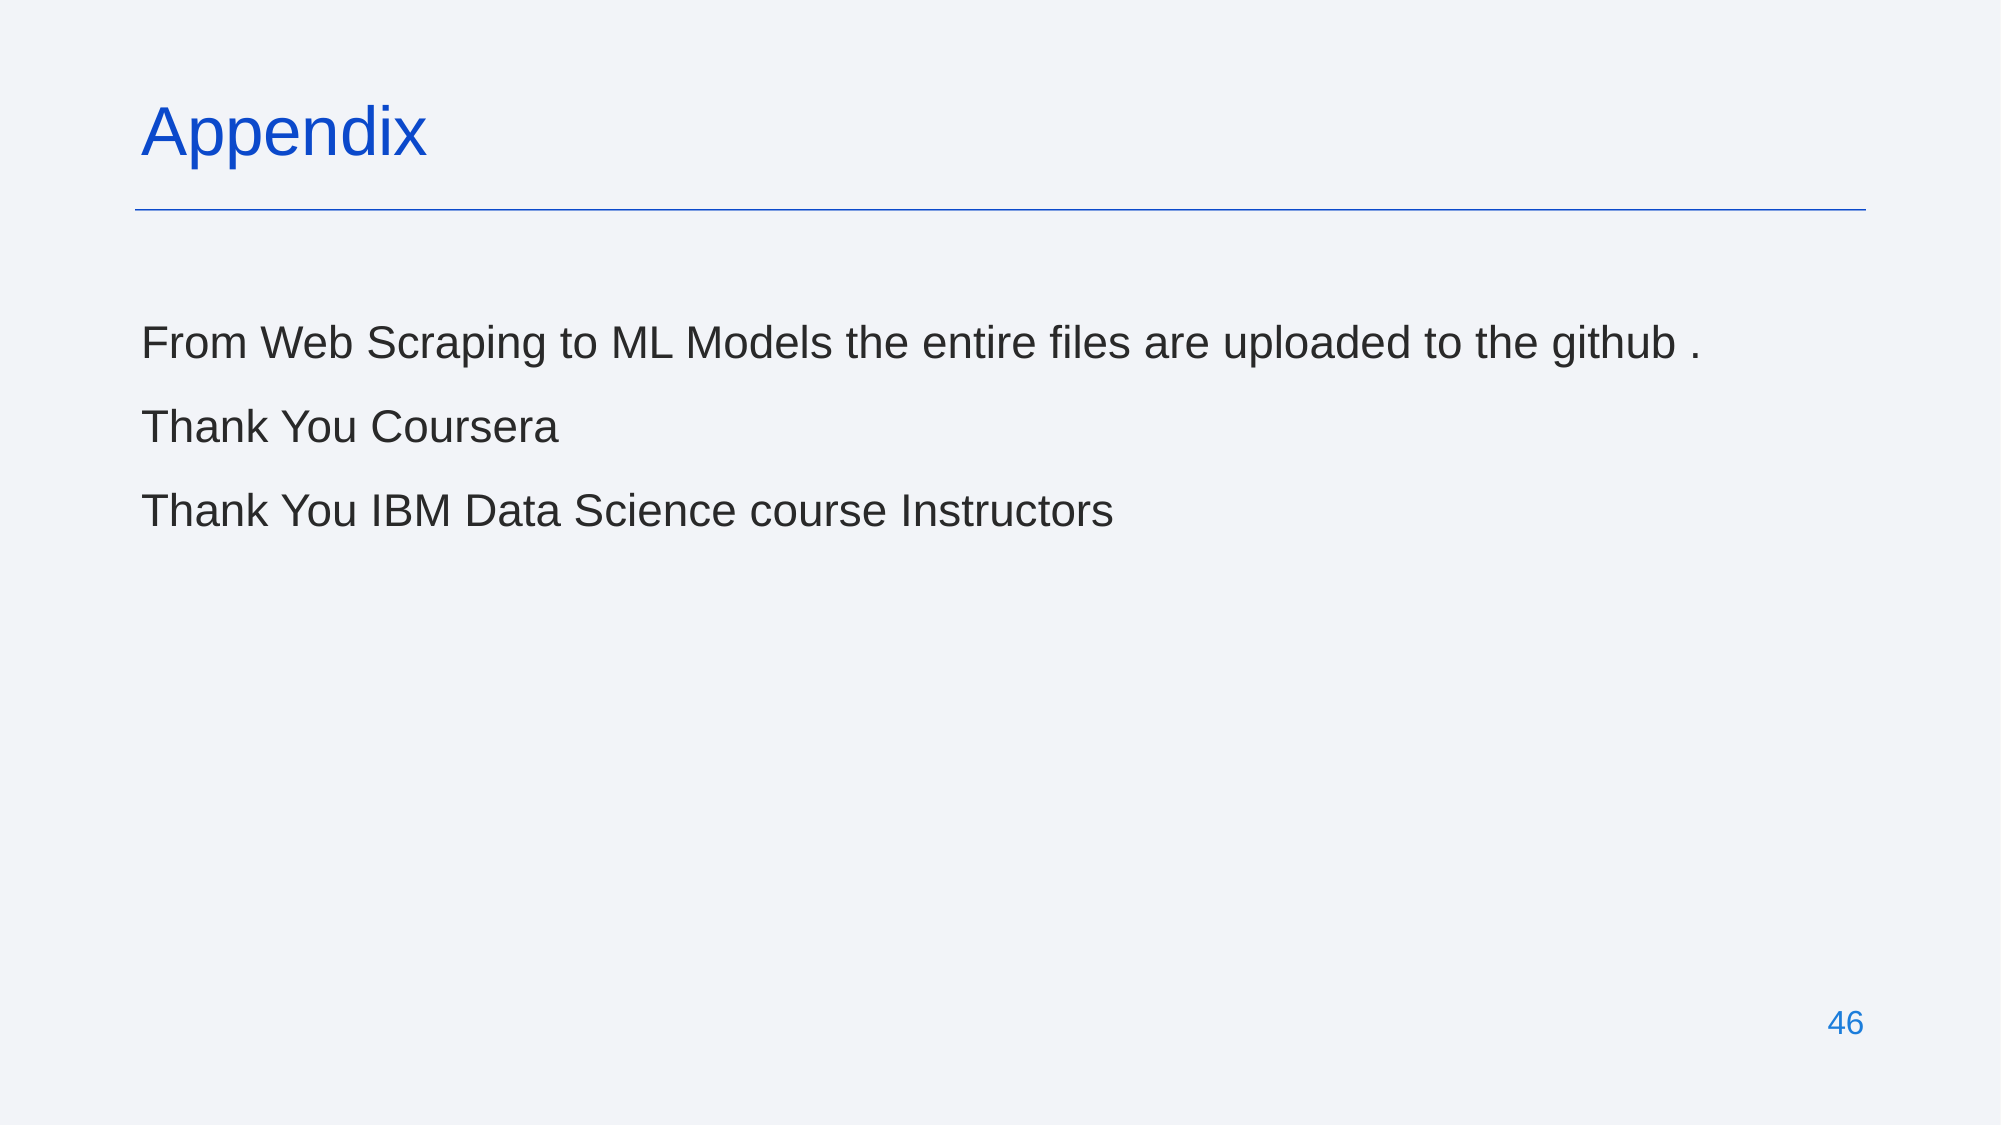

Appendix
From Web Scraping to ML Models the entire files are uploaded to the github .
Thank You Coursera
Thank You IBM Data Science course Instructors
46